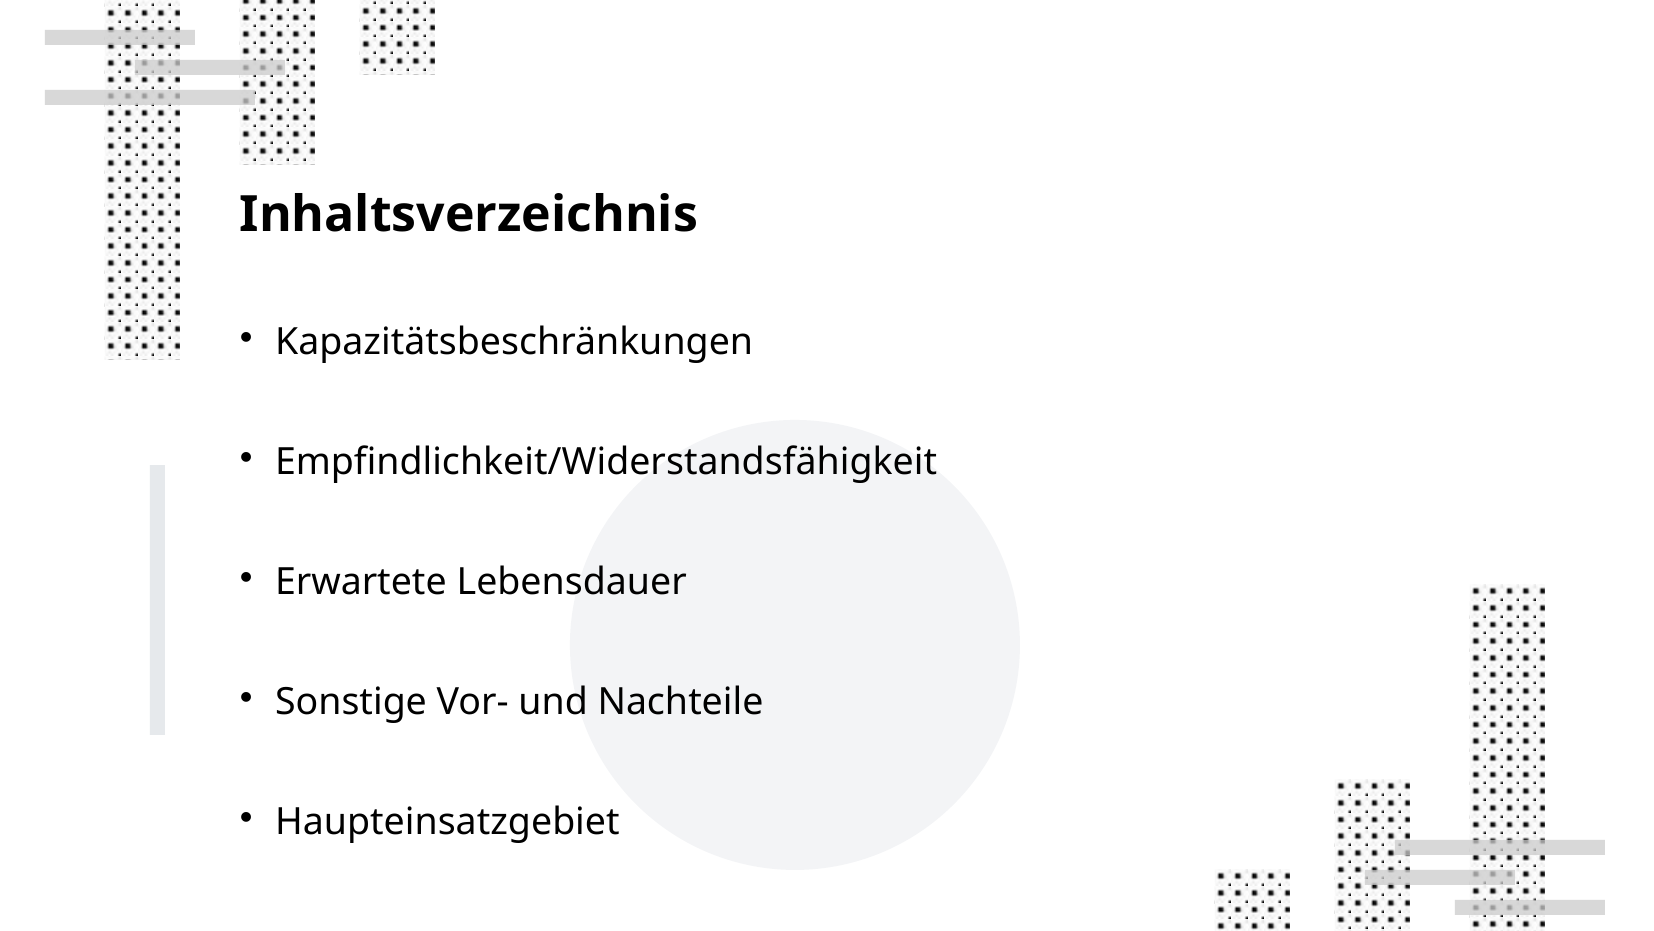

Inhaltsverzeichnis

Kapazitätsbeschränkungen

Empfindlichkeit/Widerstandsfähigkeit

Erwartete Lebensdauer

Sonstige Vor- und Nachteile

Haupteinsatzgebiet